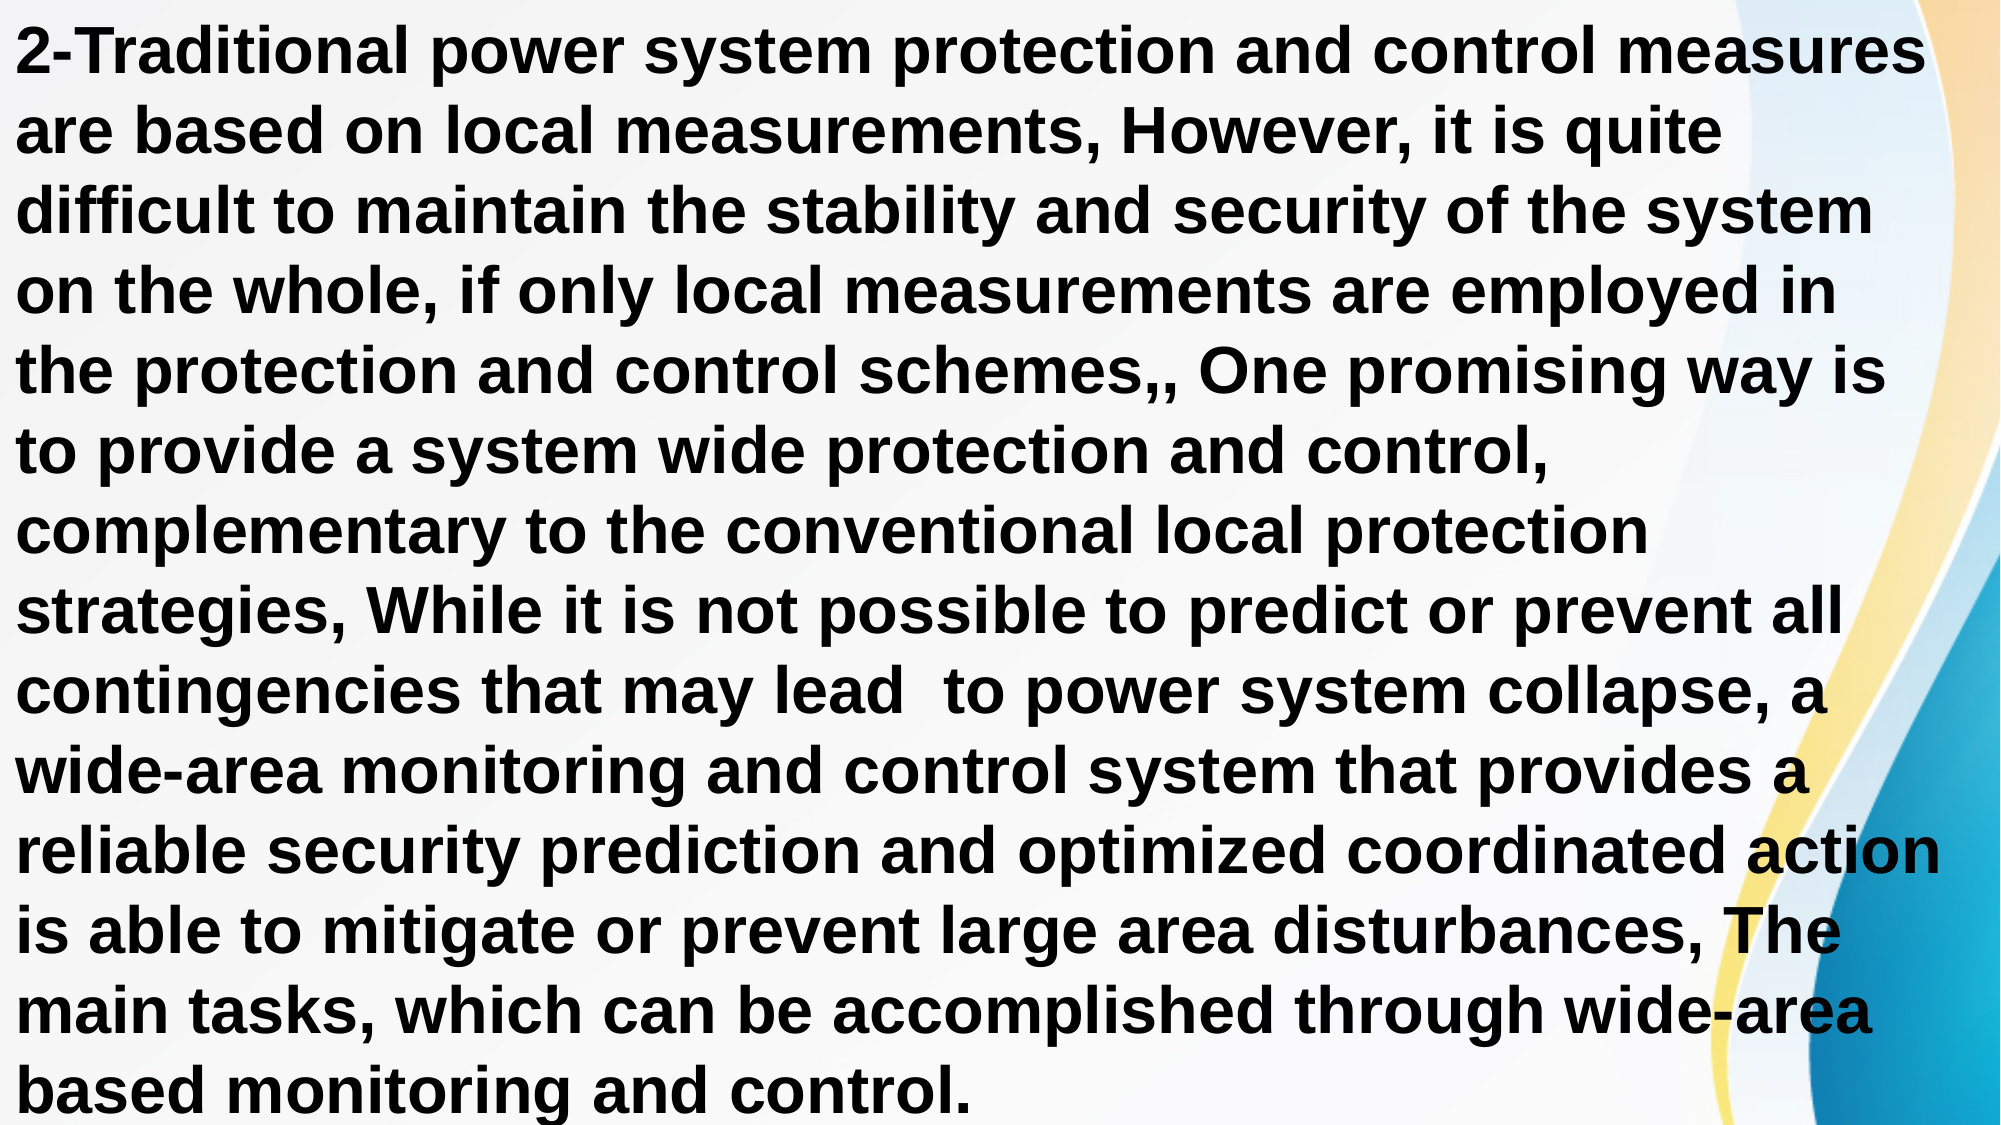

2-Traditional power system protection and control measures are based on local measurements, However, it is quite difficult to maintain the stability and security of the system on the whole, if only local measurements are employed in the protection and control schemes,, One promising way is to provide a system wide protection and control, complementary to the conventional local protection strategies, While it is not possible to predict or prevent all contingencies that may lead  to power system collapse, a wide-area monitoring and control system that provides a reliable security prediction and optimized coordinated action is able to mitigate or prevent large area disturbances, The main tasks, which can be accomplished through wide-area based monitoring and control.